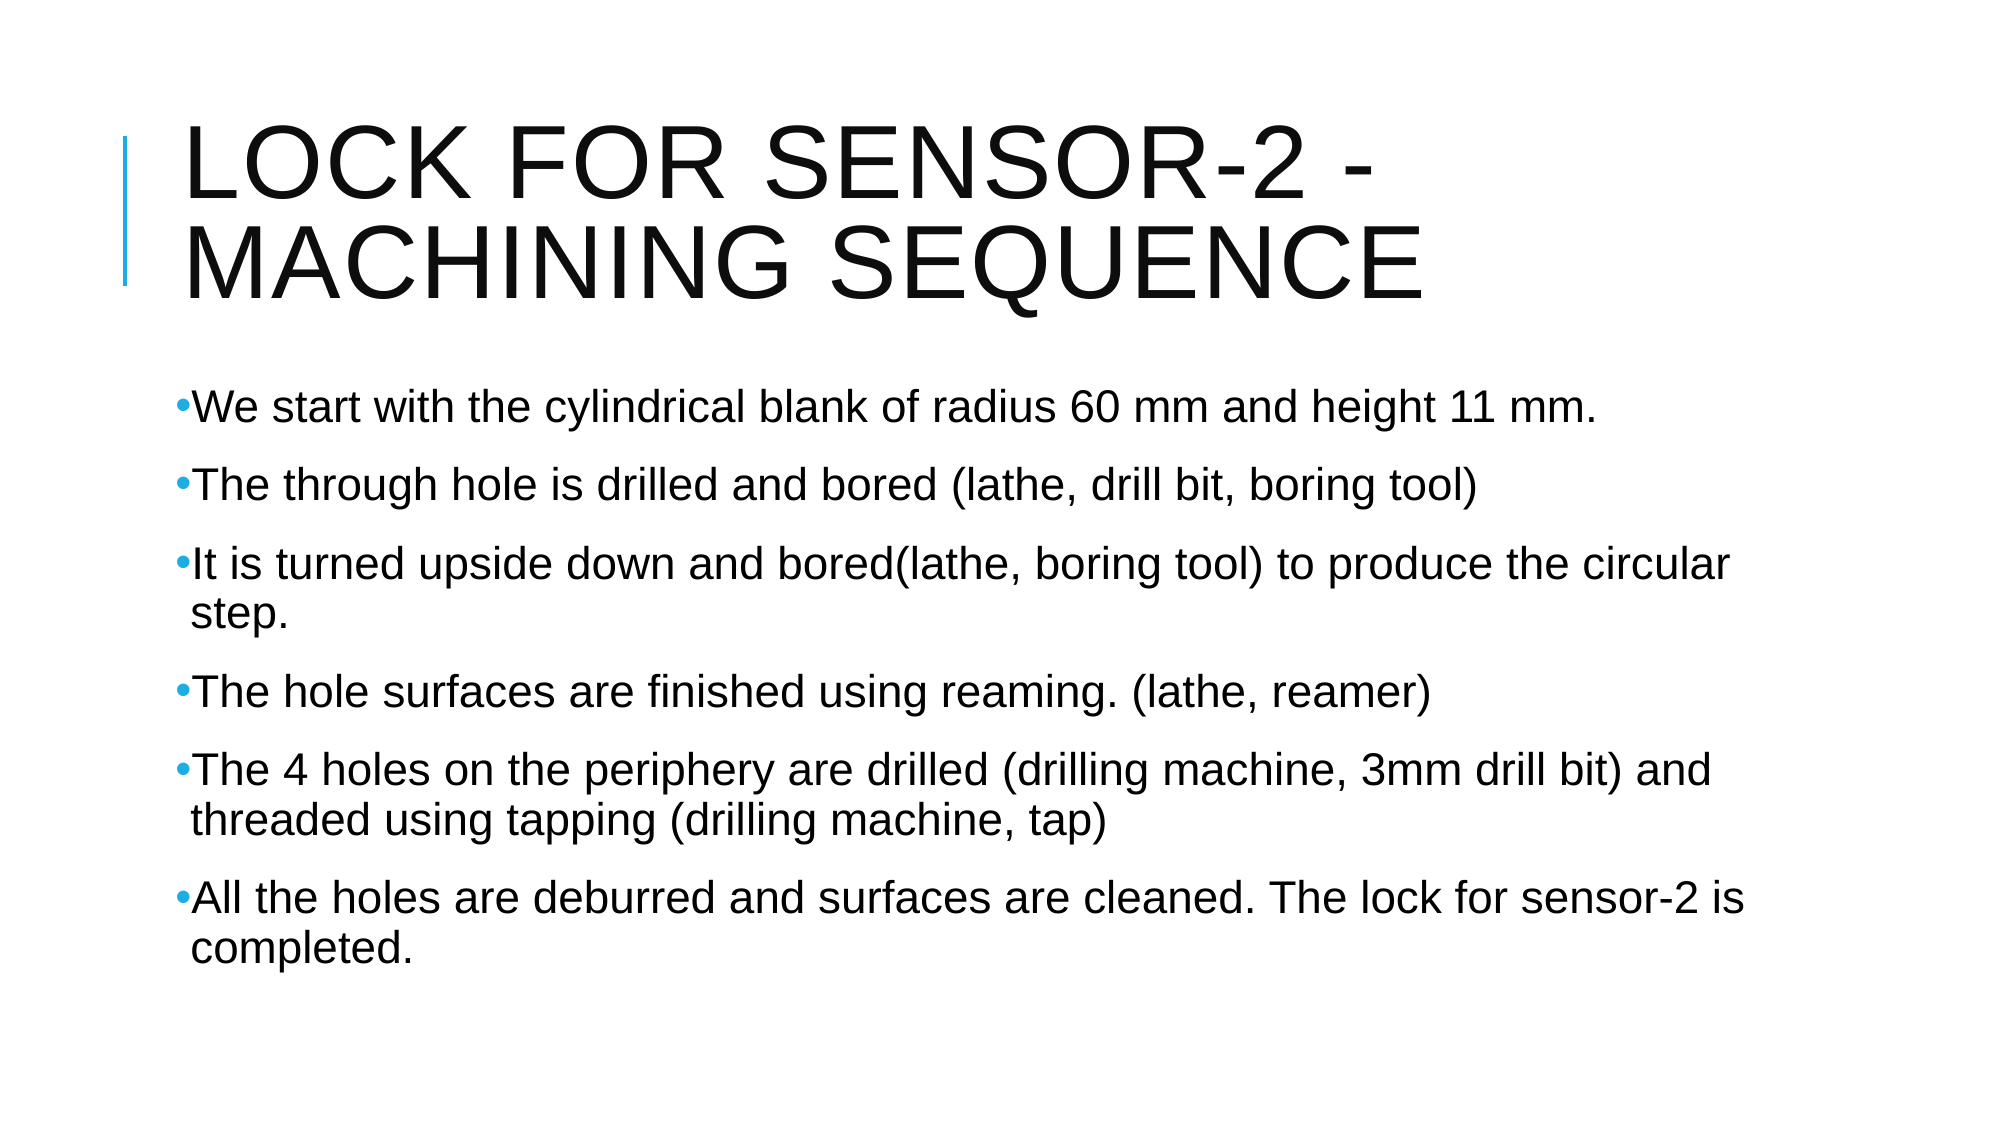

# Lock for Sensor-2 - Machining sequence
We start with the cylindrical blank of radius 60 mm and height 11 mm.
The through hole is drilled and bored (lathe, drill bit, boring tool)
It is turned upside down and bored(lathe, boring tool) to produce the circular step.
The hole surfaces are finished using reaming. (lathe, reamer)
The 4 holes on the periphery are drilled (drilling machine, 3mm drill bit) and threaded using tapping (drilling machine, tap)
All the holes are deburred and surfaces are cleaned. The lock for sensor-2 is completed.